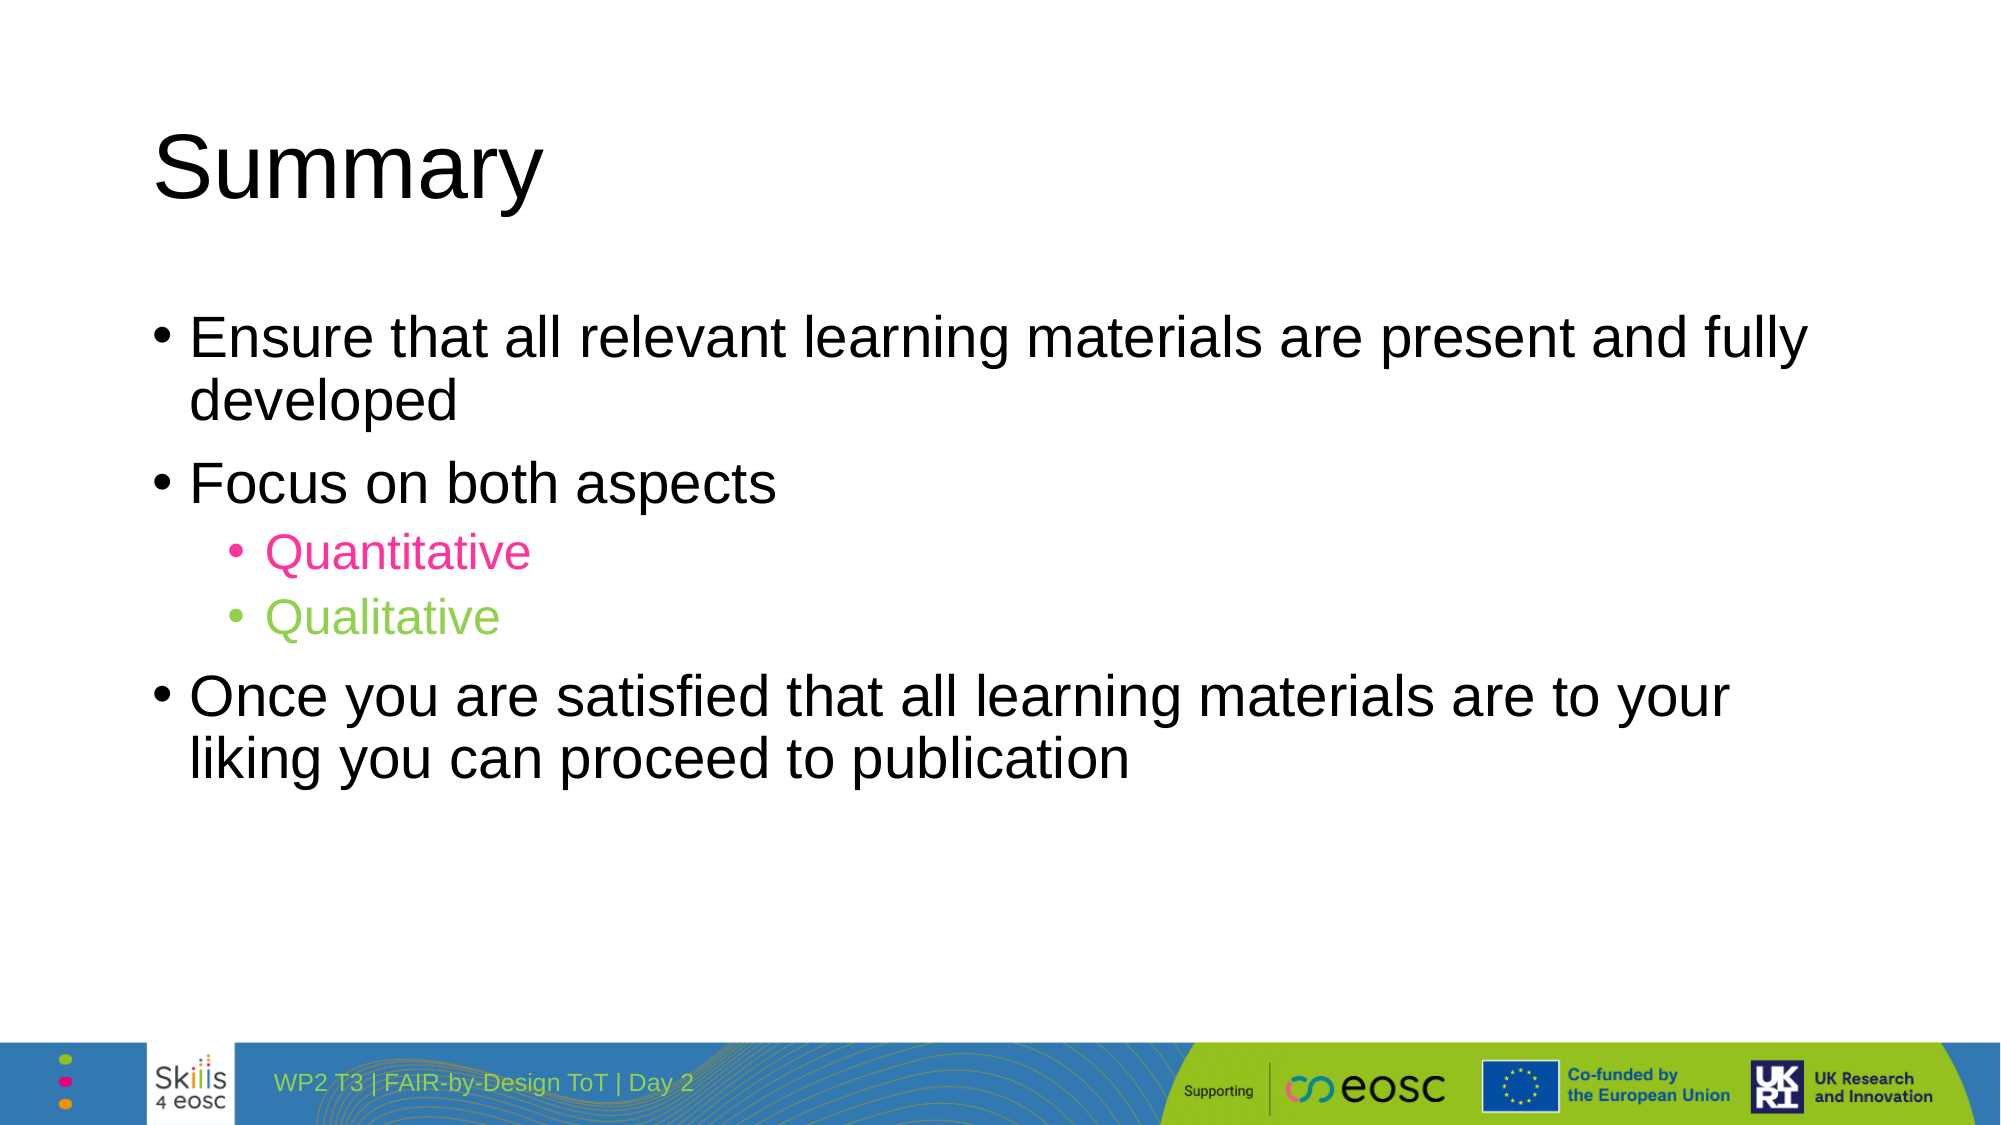

# Summary
Ensure that all relevant learning materials are present and fully developed
Focus on both aspects
Quantitative
Qualitative
Once you are satisfied that all learning materials are to your liking you can proceed to publication

WP2 T3 | FAIR-by-Design ToT | Day 2